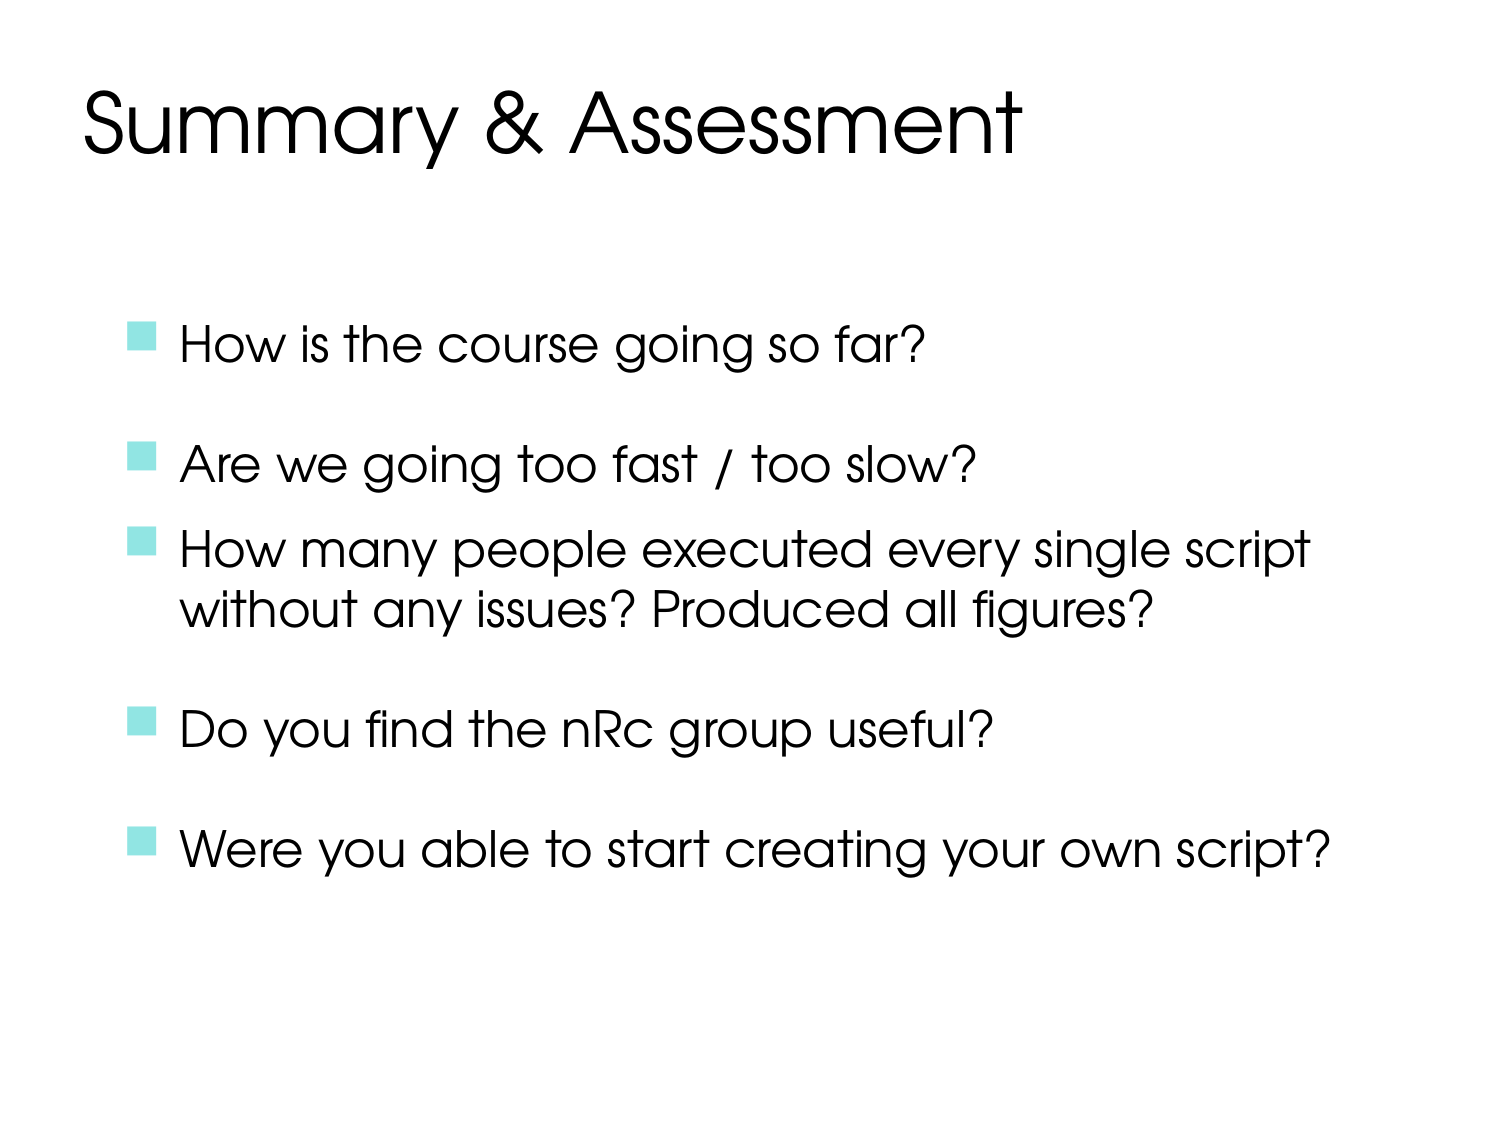

Summary & Assessment

How is the course going so far?
Are we going too fast / too slow?
How many people executed every single script without any issues? Produced all figures?
Do you find the nRc group useful?
Were you able to start creating your own script?